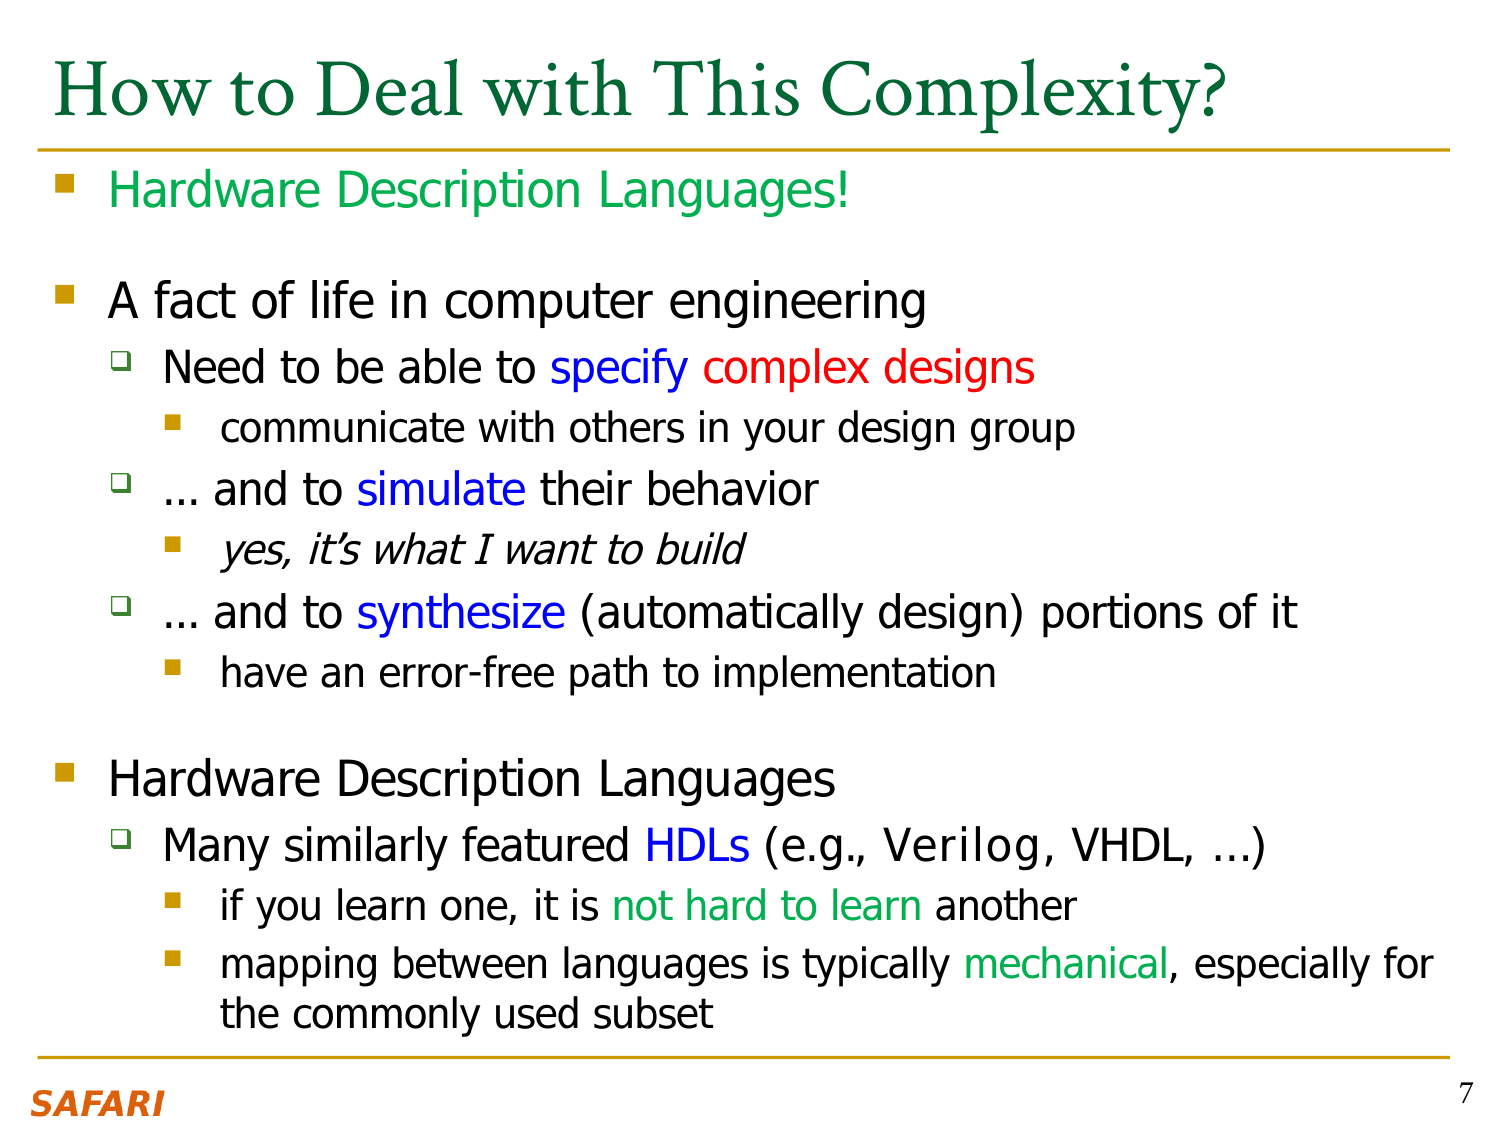

# How to Deal with This Complexity?
Hardware Description Languages!

A fact of life in computer engineering
Need to be able to specify complex designs
communicate with others in your design group
… and to simulate their behavior
yes, it’s what I want to build
… and to synthesize (automatically design) portions of it
have an error-free path to implementation

Hardware Description Languages
Many similarly featured HDLs (e.g., Verilog, VHDL, ...)
if you learn one, it is not hard to learn another
mapping between languages is typically mechanical, especially for the commonly used subset
7